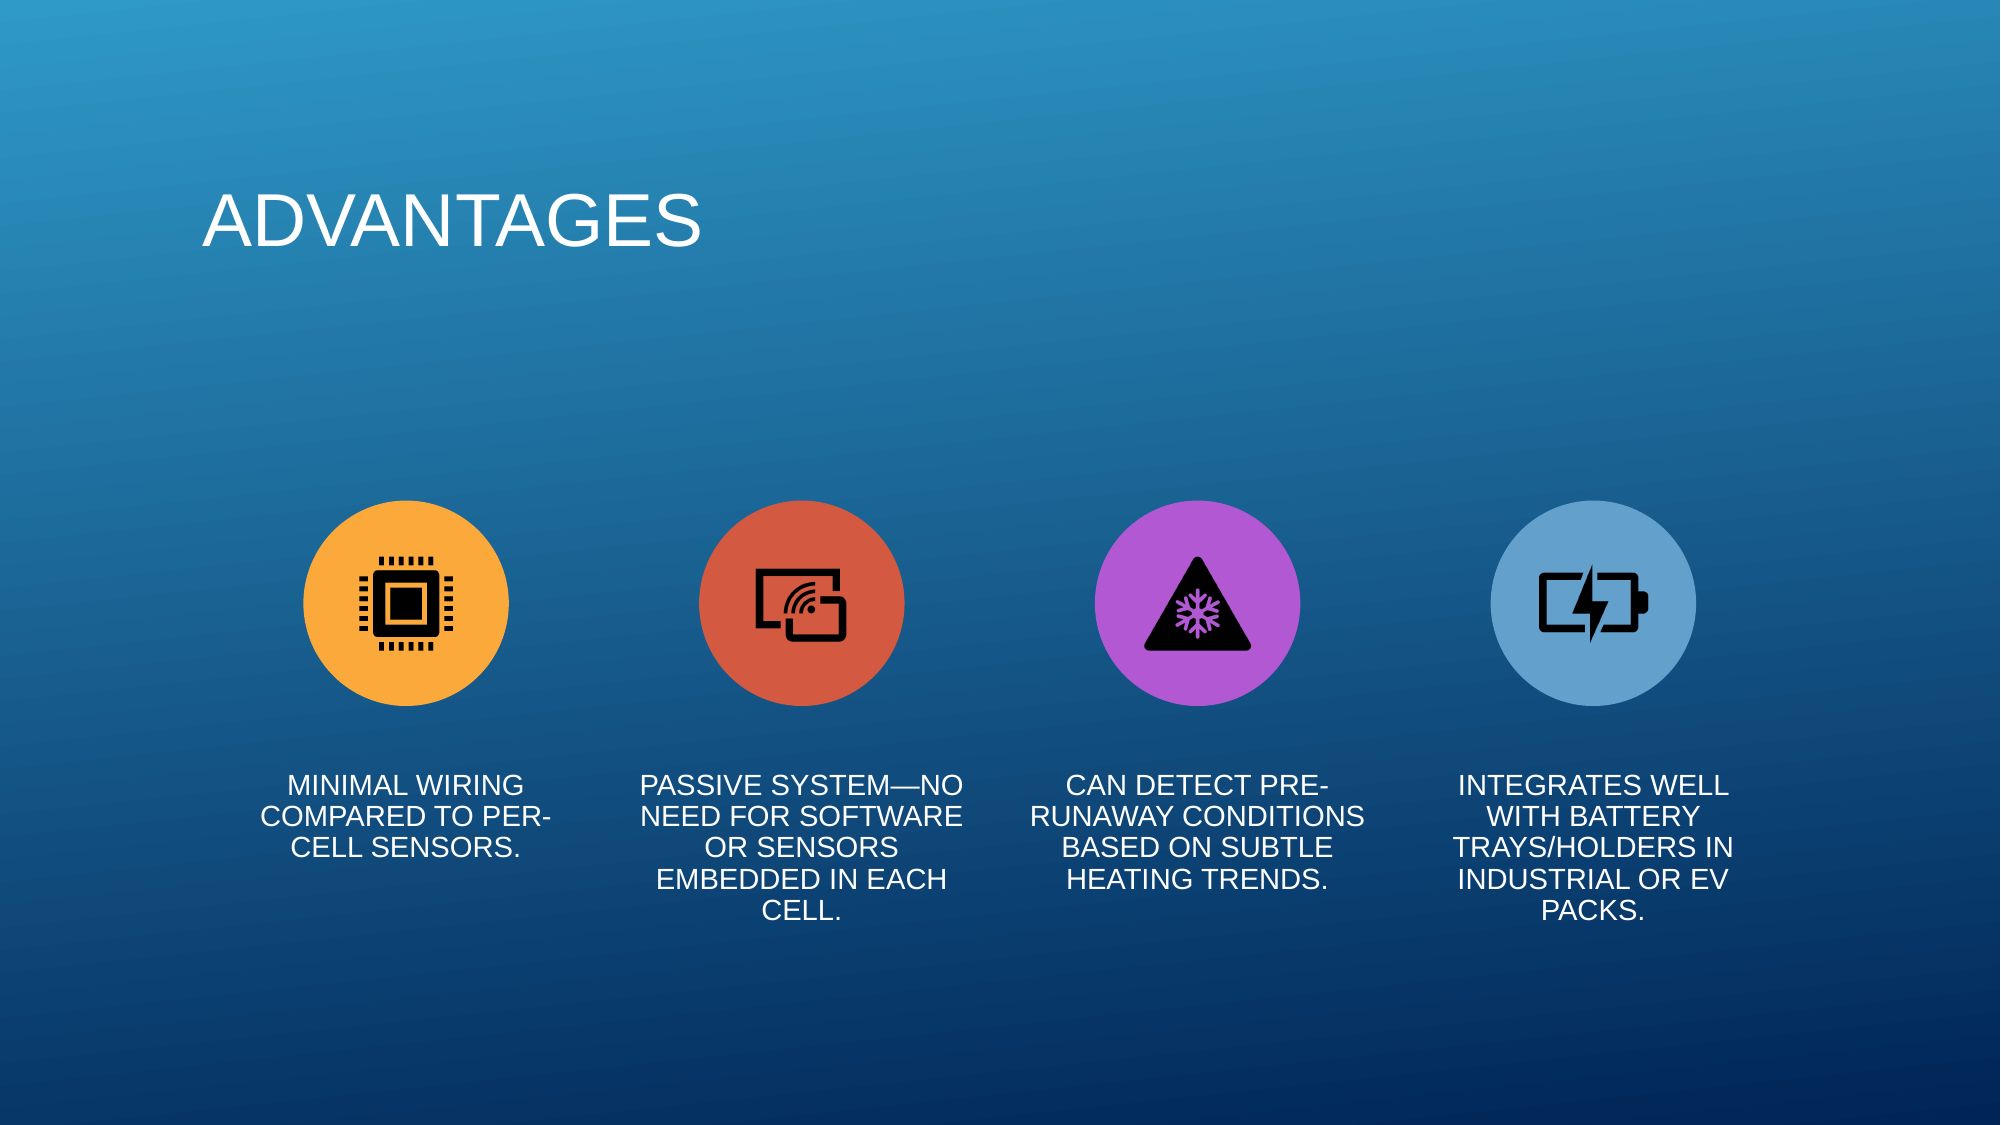

# Advantages
Minimal wiring compared to per-cell sensors.
Passive system—no need for software or sensors embedded in each cell.
Can detect pre-runaway conditions based on subtle heating trends.
Integrates well with battery trays/holders in industrial or EV packs.